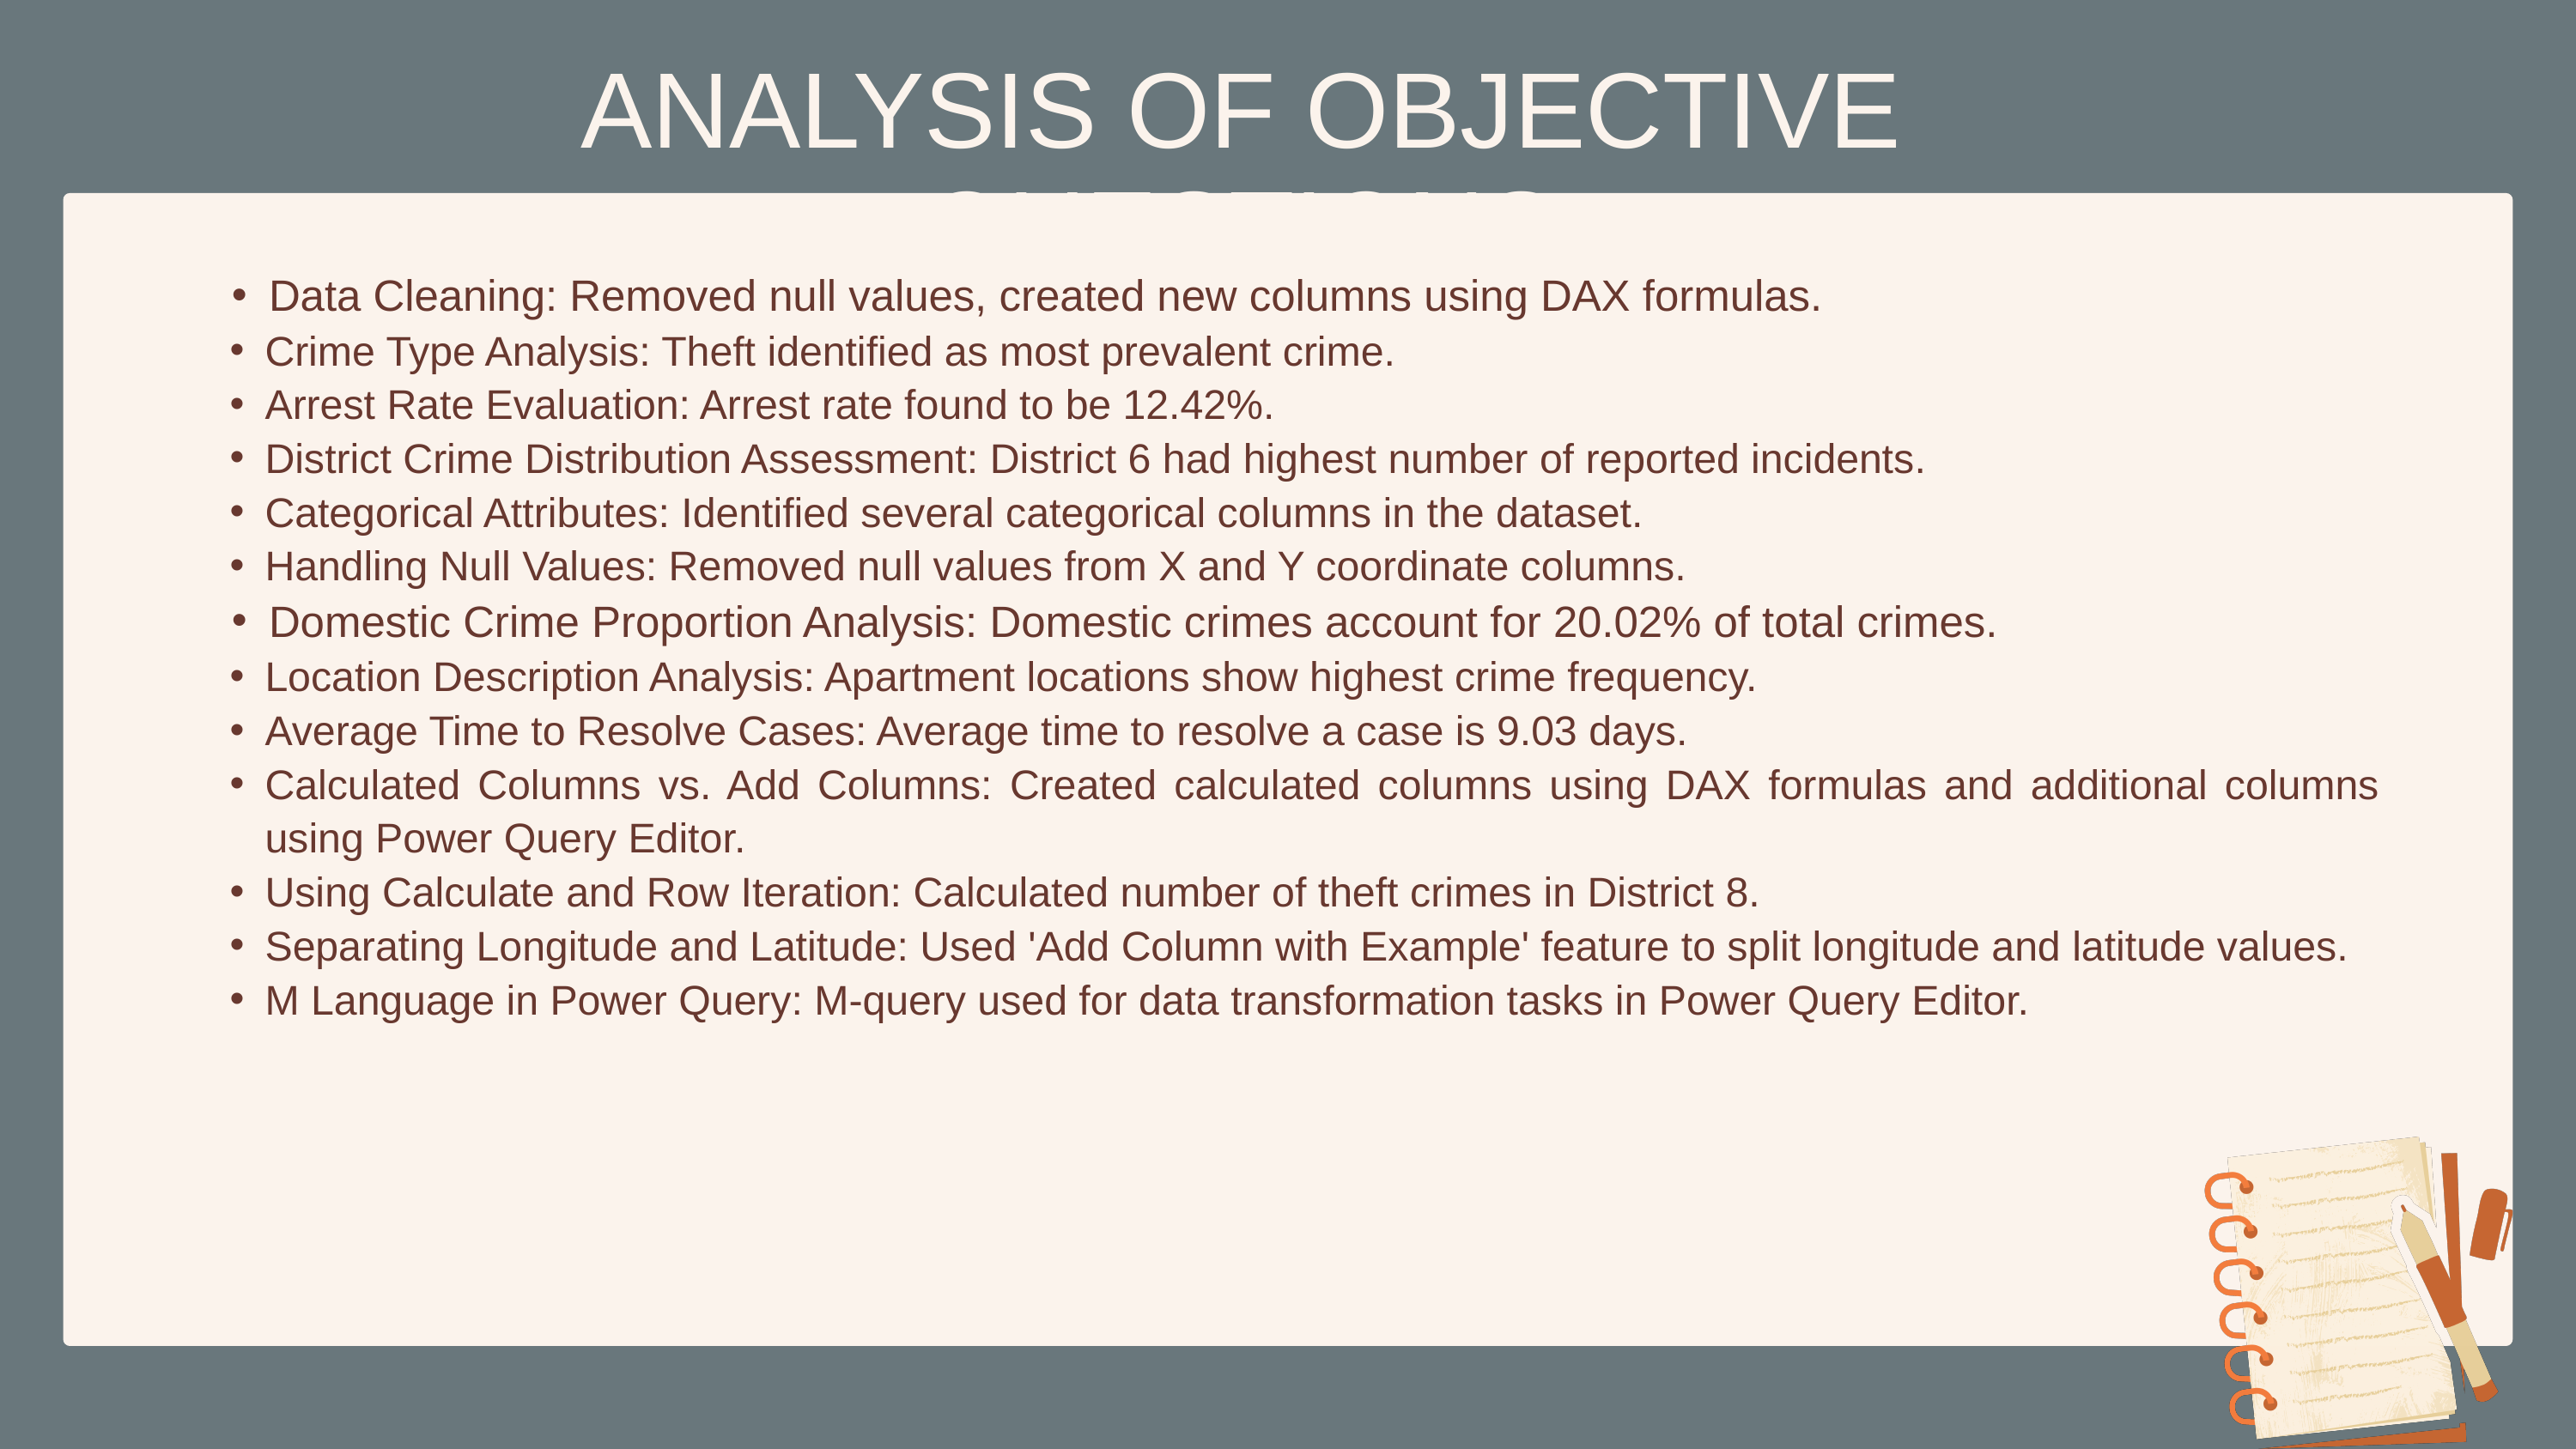

ANALYSIS OF OBJECTIVE QUESTIONS

Data Cleaning: Removed null values, created new columns using DAX formulas.
Crime Type Analysis: Theft identified as most prevalent crime.
Arrest Rate Evaluation: Arrest rate found to be 12.42%.
District Crime Distribution Assessment: District 6 had highest number of reported incidents.
Categorical Attributes: Identified several categorical columns in the dataset.
Handling Null Values: Removed null values from X and Y coordinate columns.
Domestic Crime Proportion Analysis: Domestic crimes account for 20.02% of total crimes.
Location Description Analysis: Apartment locations show highest crime frequency.
Average Time to Resolve Cases: Average time to resolve a case is 9.03 days.
Calculated Columns vs. Add Columns: Created calculated columns using DAX formulas and additional columns using Power Query Editor.
Using Calculate and Row Iteration: Calculated number of theft crimes in District 8.
Separating Longitude and Latitude: Used 'Add Column with Example' feature to split longitude and latitude values.
M Language in Power Query: M-query used for data transformation tasks in Power Query Editor.